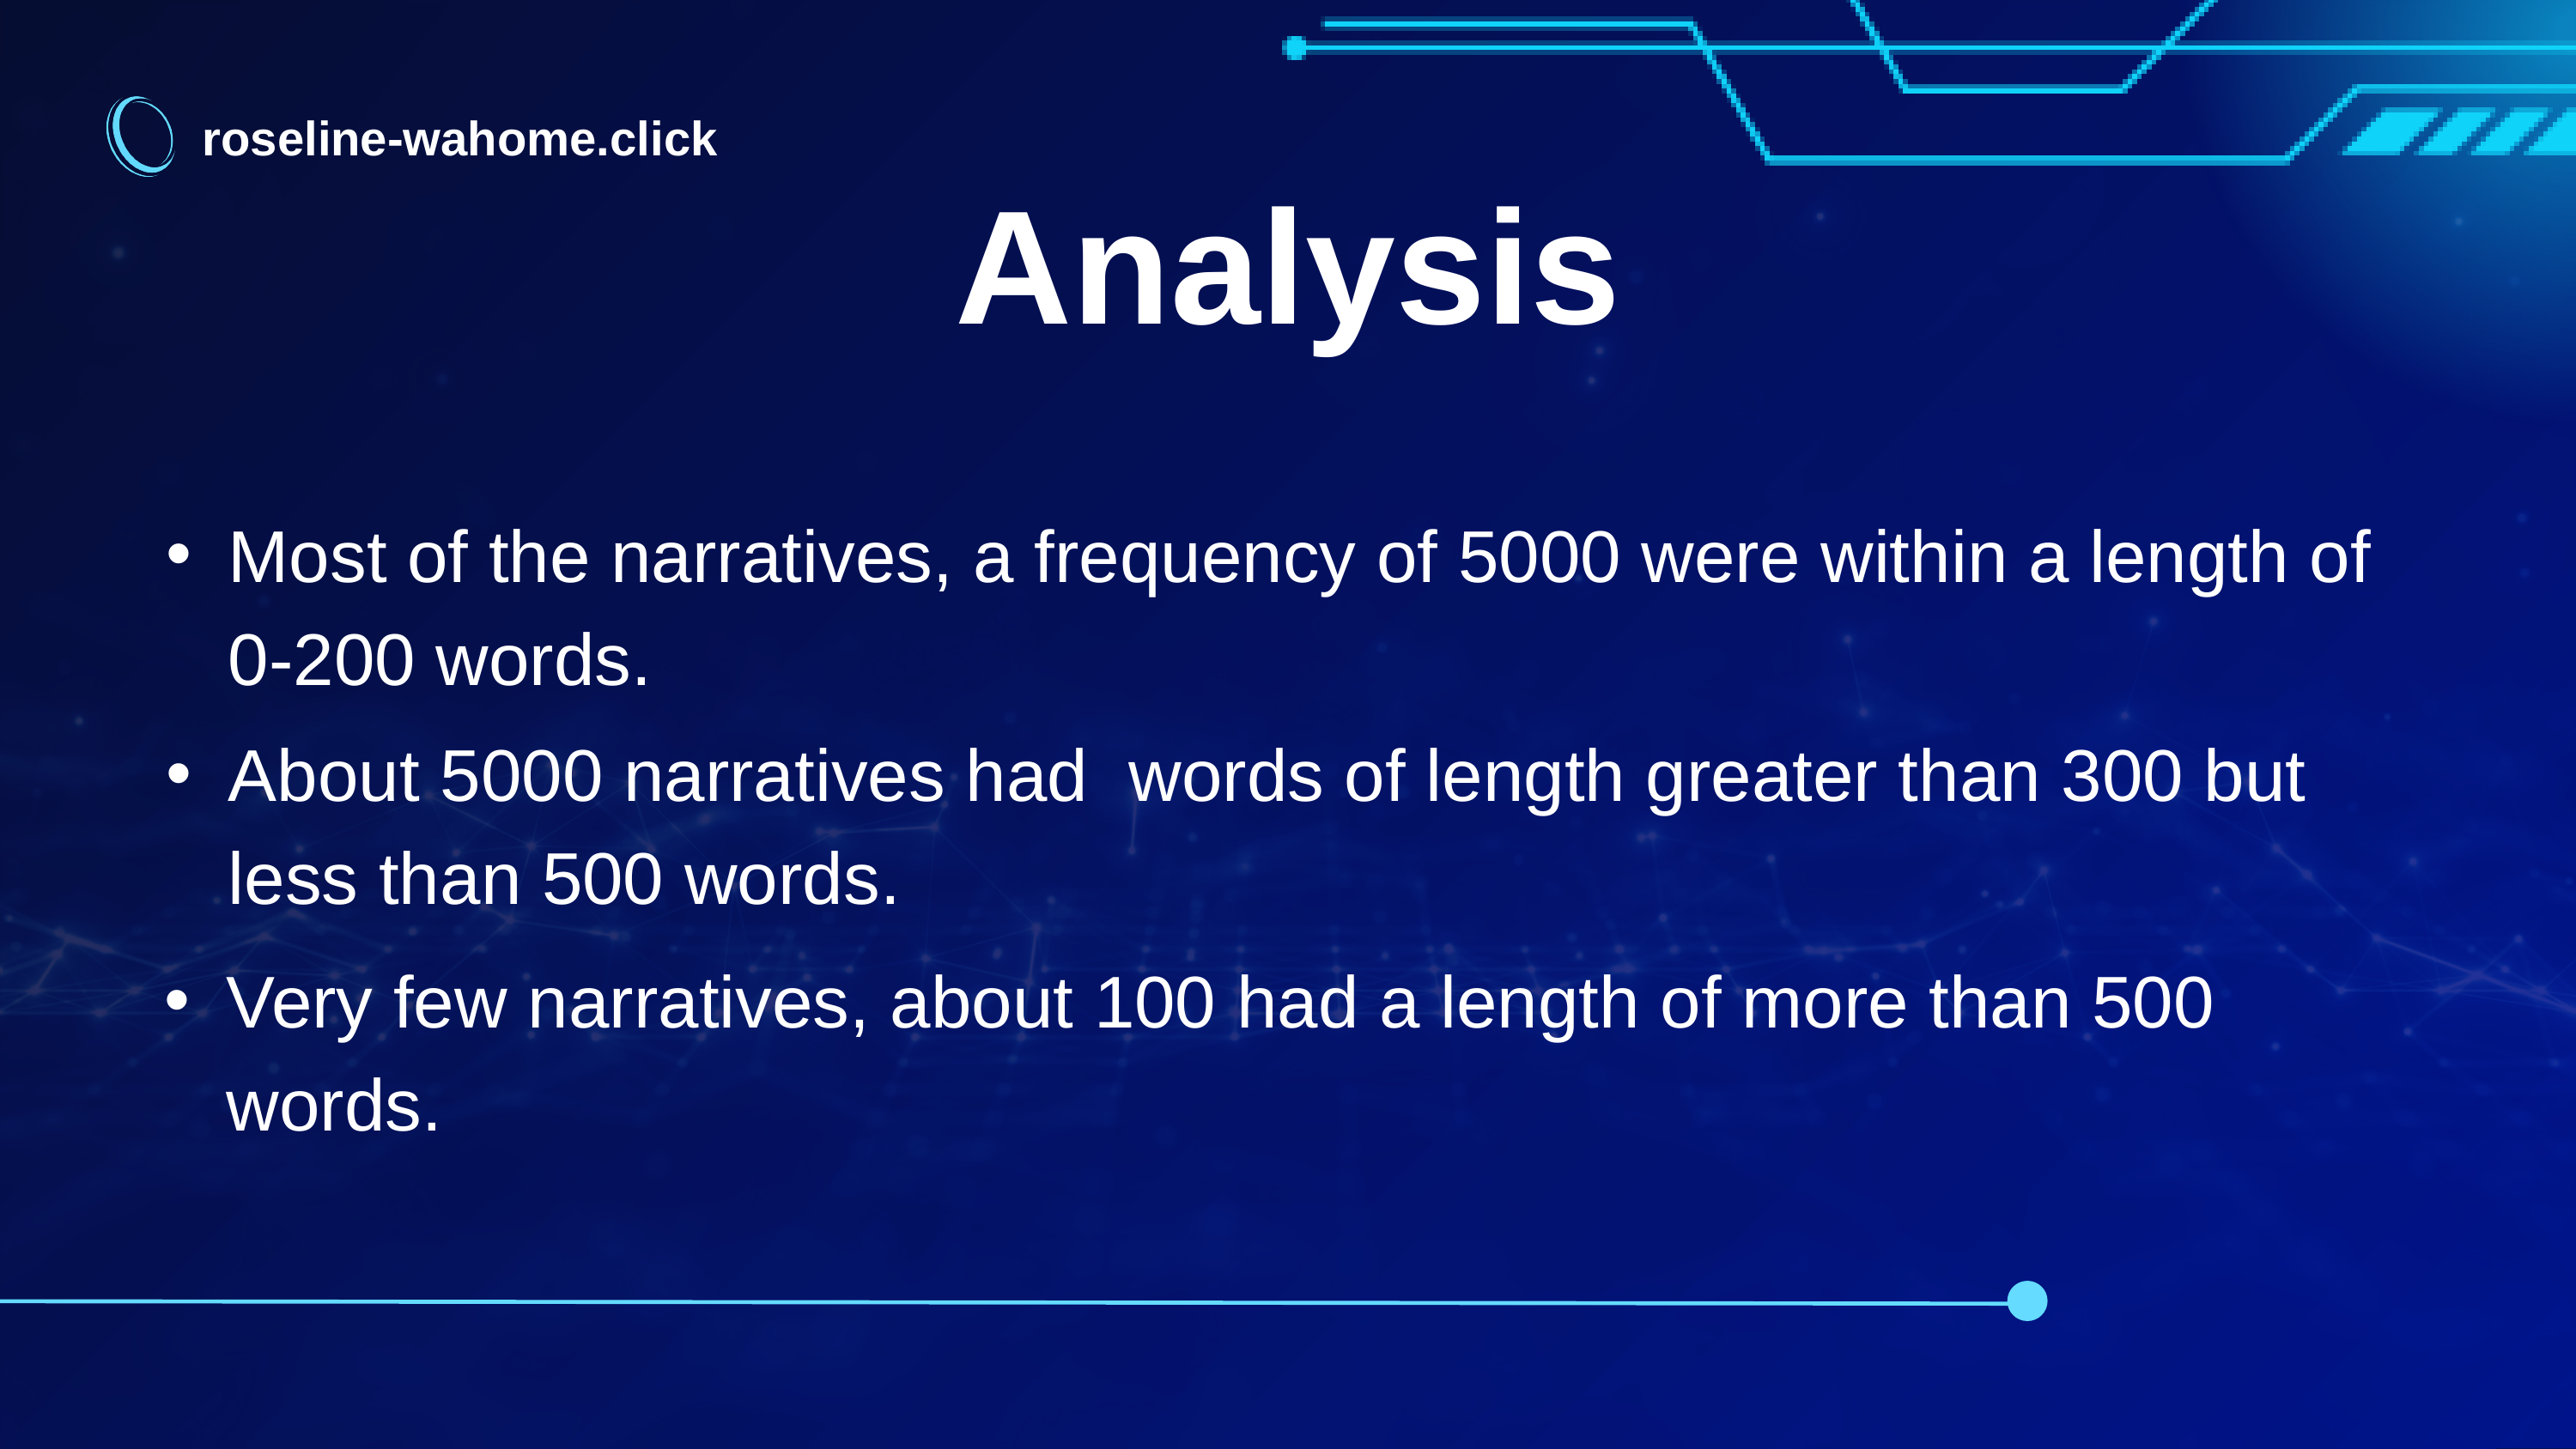

roseline-wahome.click
Analysis
Most of the narratives, a frequency of 5000 were within a length of 0-200 words.
About 5000 narratives had  words of length greater than 300 but less than 500 words.
Very few narratives, about 100 had a length of more than 500 words.